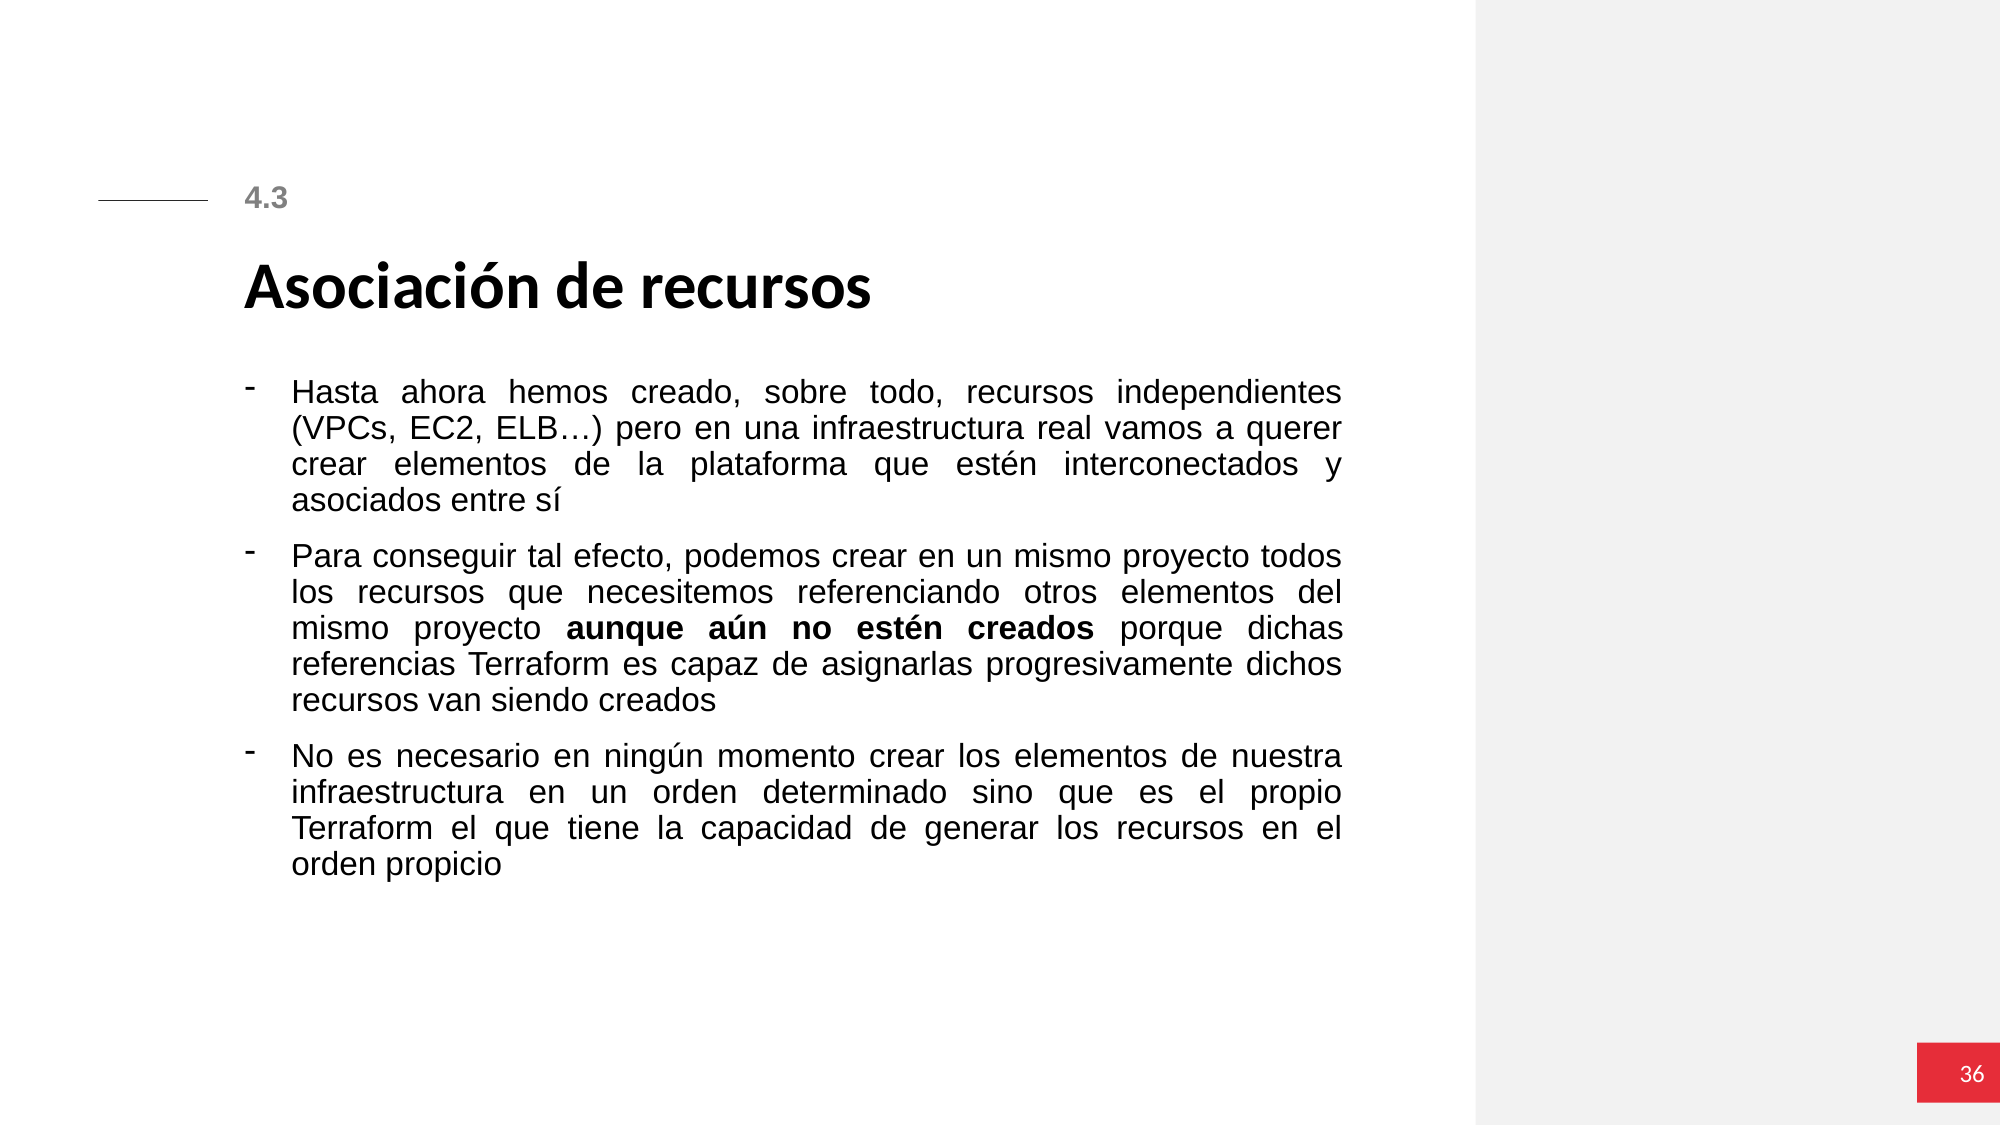

4.3
# Asociación de recursos
Hasta ahora hemos creado, sobre todo, recursos independientes (VPCs, EC2, ELB…) pero en una infraestructura real vamos a querer crear elementos de la plataforma que estén interconectados y asociados entre sí
Para conseguir tal efecto, podemos crear en un mismo proyecto todos los recursos que necesitemos referenciando otros elementos del mismo proyecto aunque aún no estén creados porque dichas referencias Terraform es capaz de asignarlas progresivamente dichos recursos van siendo creados
No es necesario en ningún momento crear los elementos de nuestra infraestructura en un orden determinado sino que es el propio Terraform el que tiene la capacidad de generar los recursos en el orden propicio
36